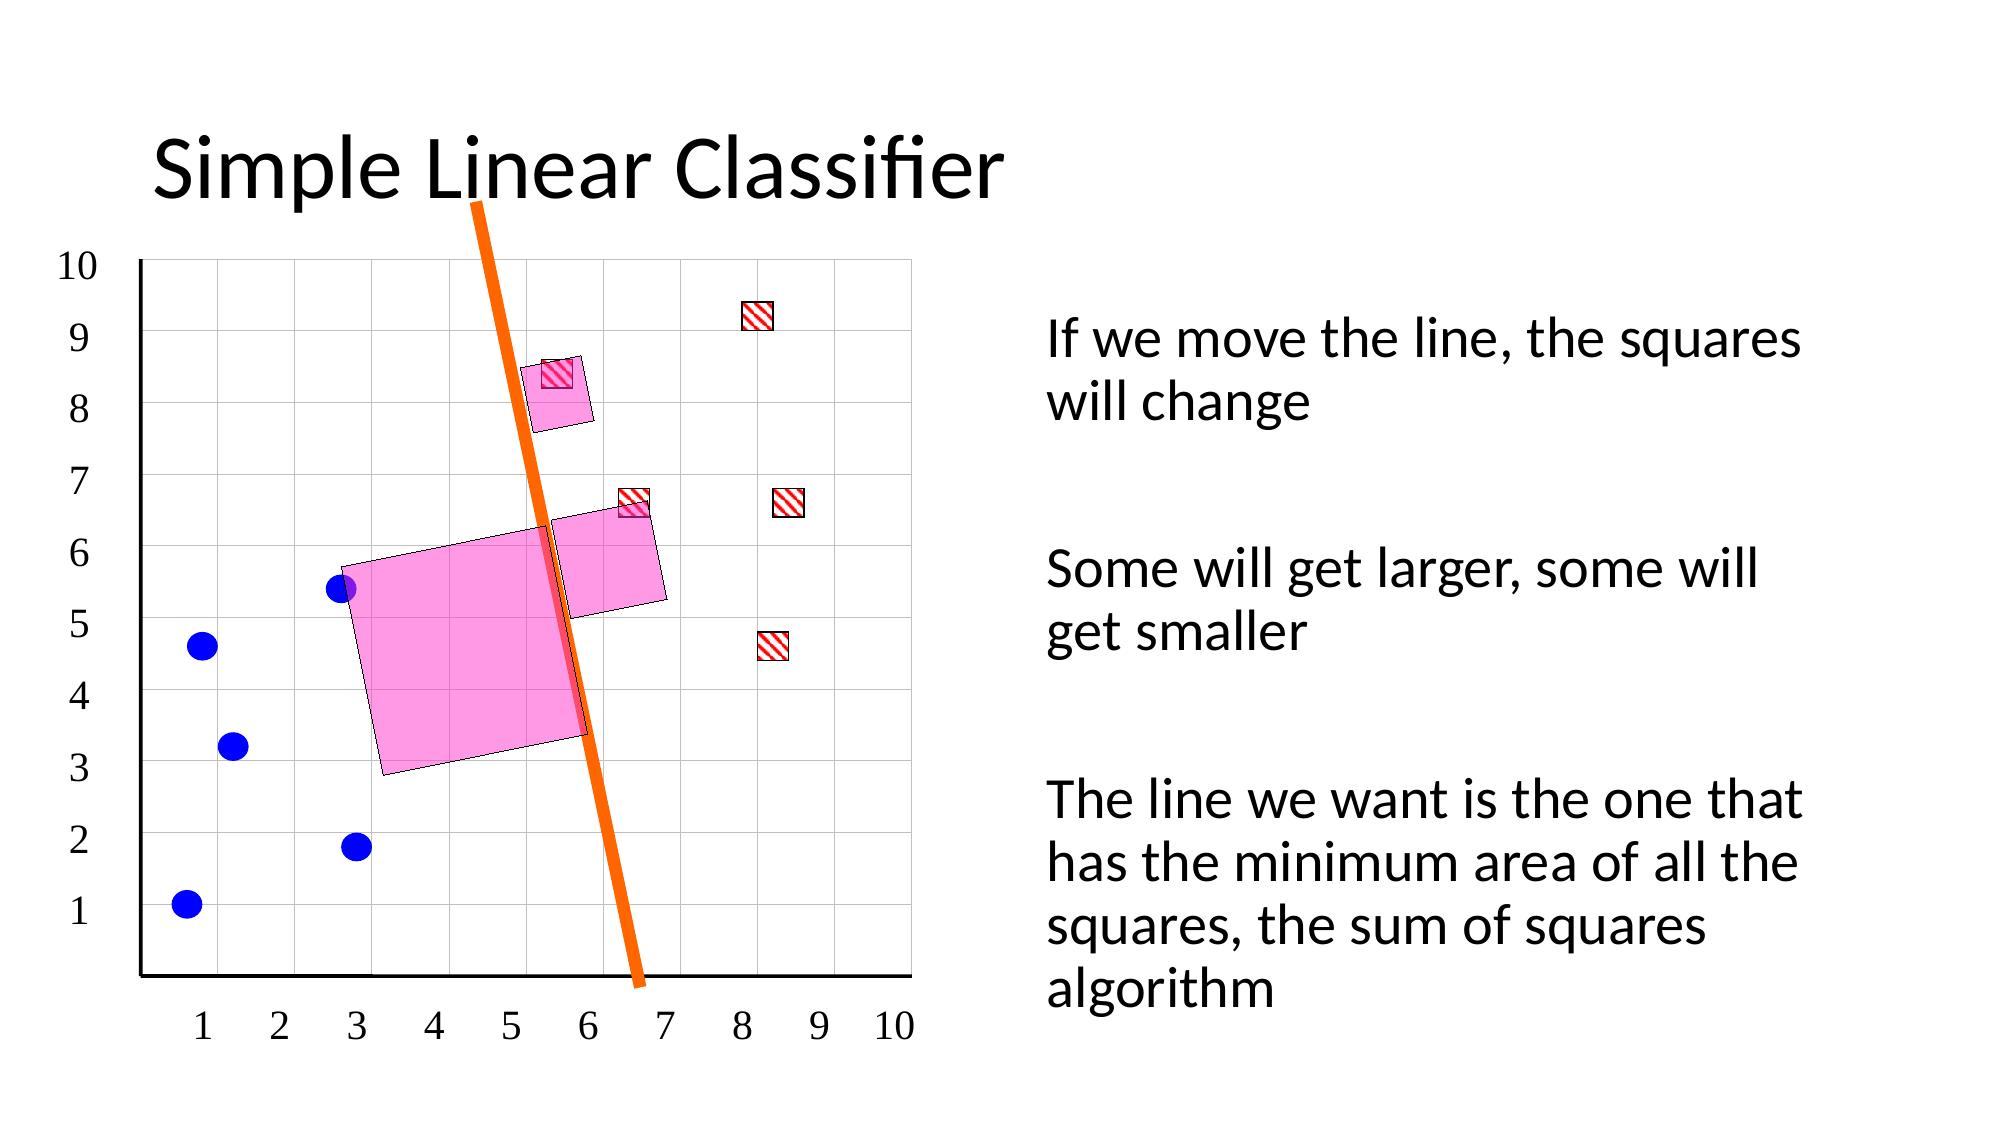

# Simple Linear Classifier

10
9
8
7
6
5
4
3
2
1
1
2
3
4
5
6
7
8
9
10

If we move the line, the squares will change

Some will get larger, some will get smaller

The line we want is the one that has the minimum area of all the squares, the sum of squares algorithm